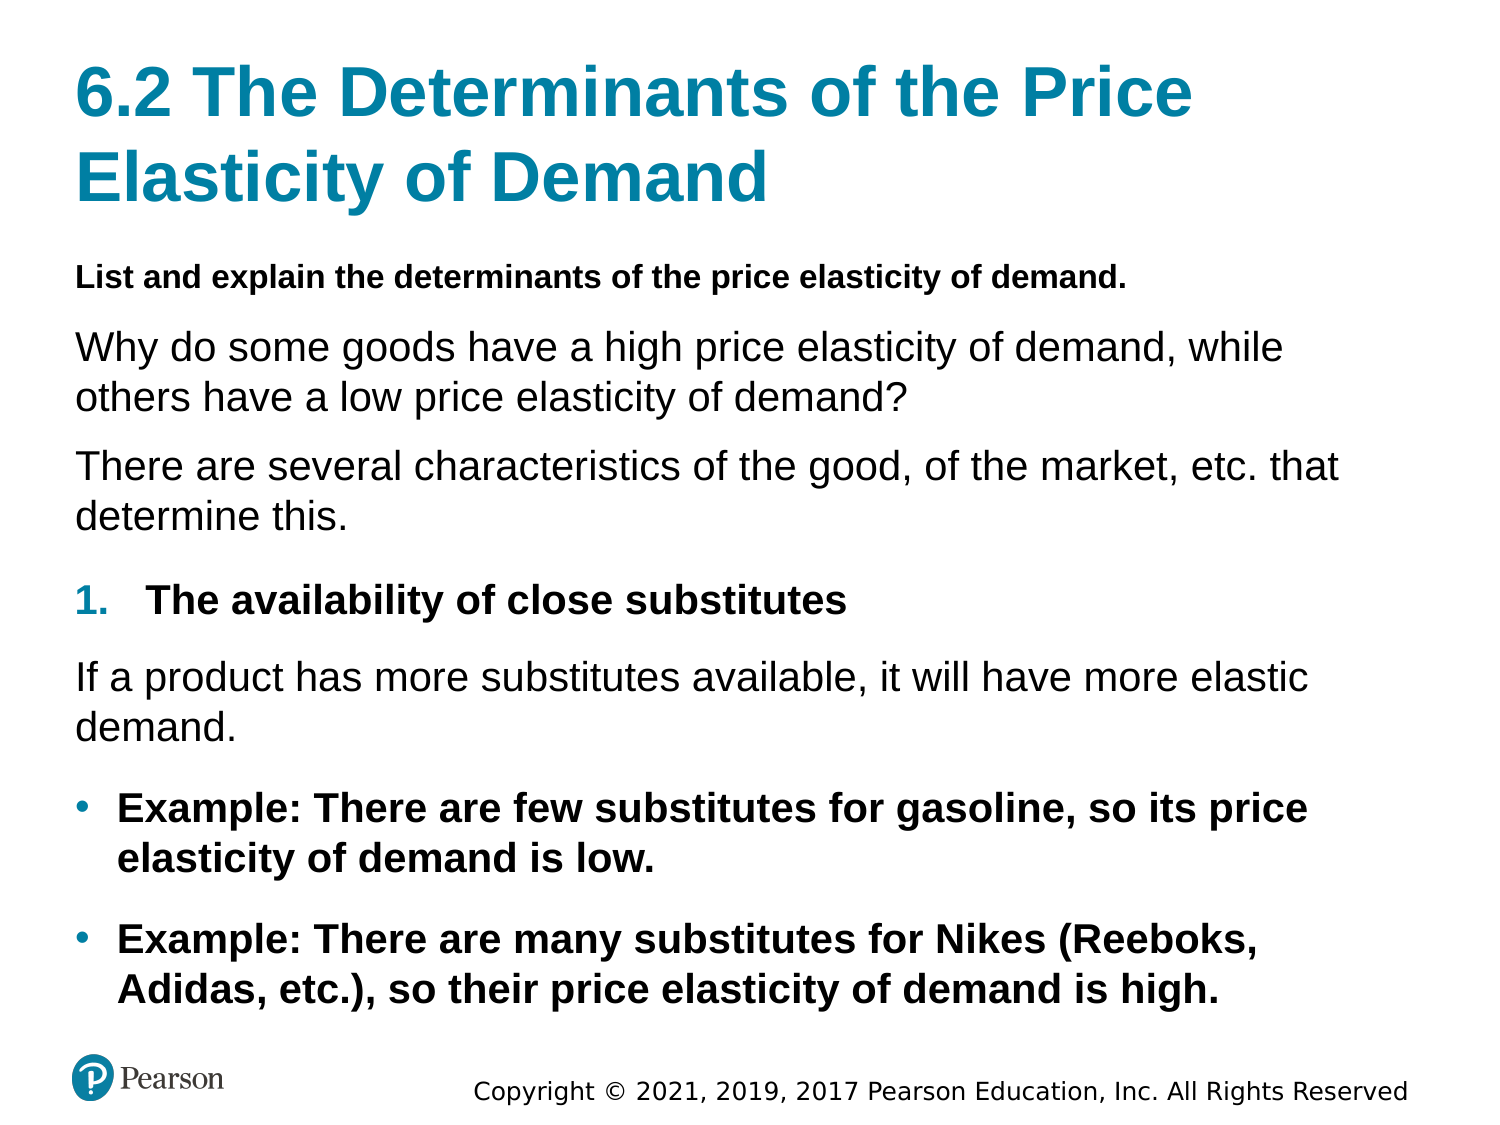

# 6.2 The Determinants of the Price Elasticity of Demand
List and explain the determinants of the price elasticity of demand.
Why do some goods have a high price elasticity of demand, while others have a low price elasticity of demand?
There are several characteristics of the good, of the market, etc. that determine this.
The availability of close substitutes
If a product has more substitutes available, it will have more elastic demand.
Example: There are few substitutes for gasoline, so its price elasticity of demand is low.
Example: There are many substitutes for Nikes (Reeboks, Adidas, etc.), so their price elasticity of demand is high.